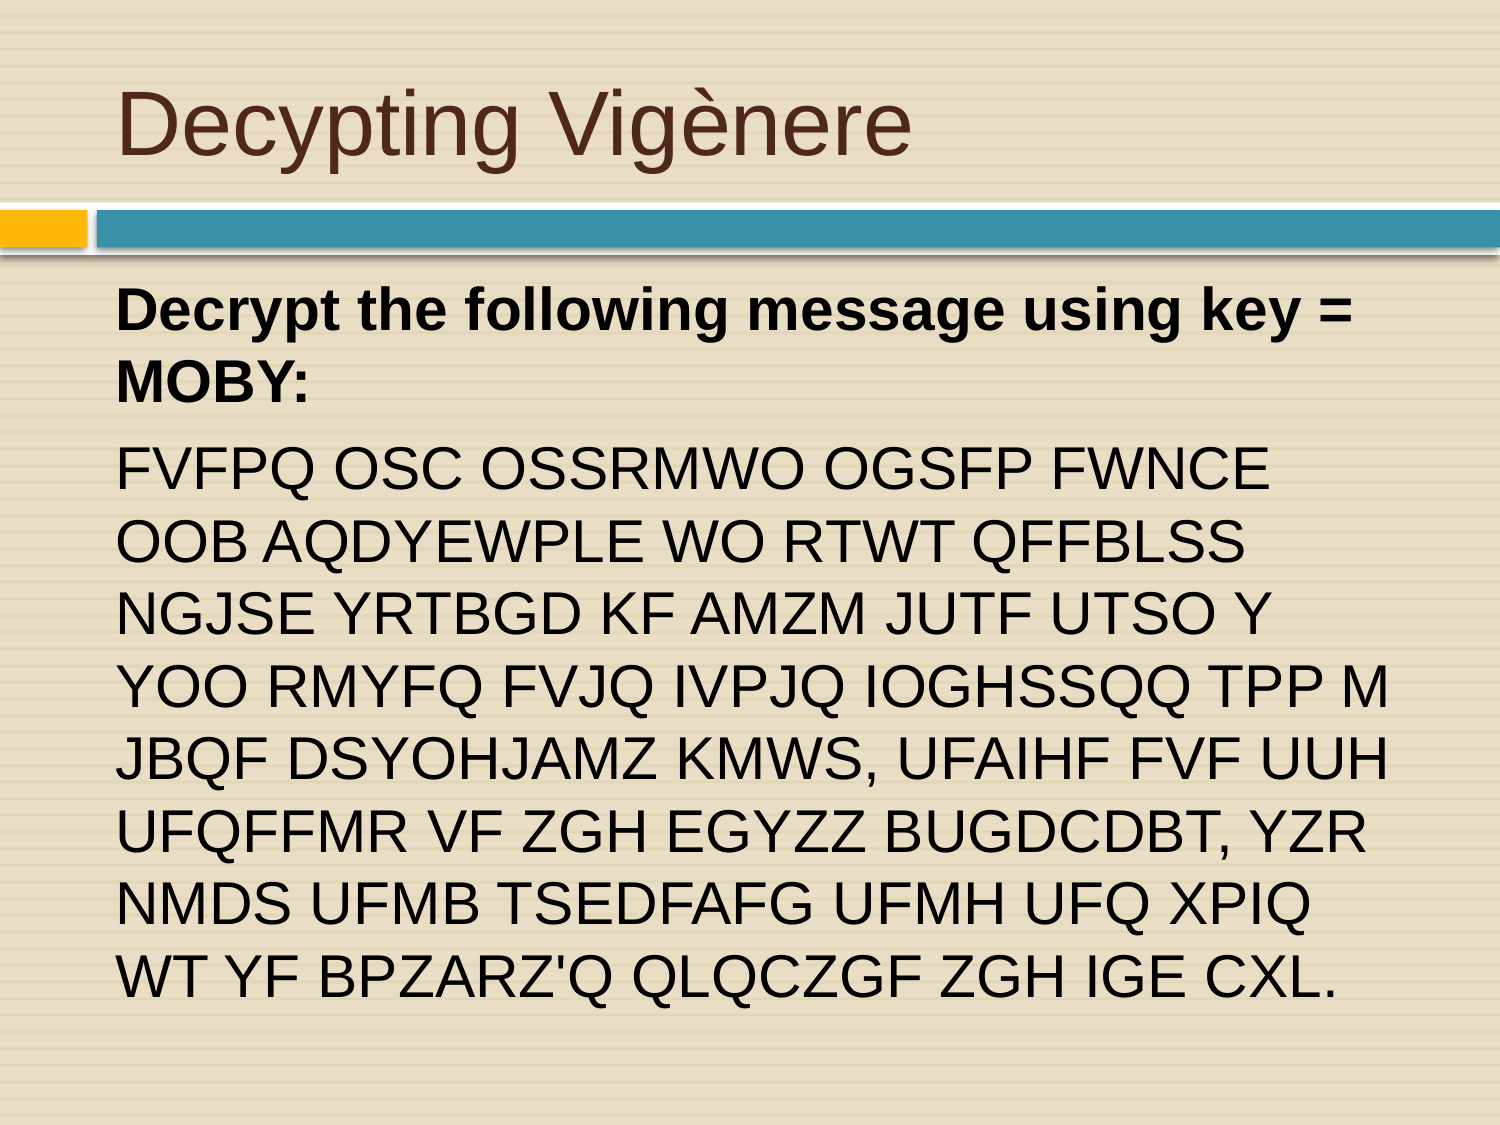

# Decypting Vigènere
Decrypt the following message using key = MOBY:
FVFPQ OSC OSSRMWO OGSFP FWNCE OOB AQDYEWPLE WO RTWT QFFBLSS NGJSE YRTBGD KF AMZM JUTF UTSO Y YOO RMYFQ FVJQ IVPJQ IOGHSSQQ TPP M JBQF DSYOHJAMZ KMWS, UFAIHF FVF UUH UFQFFMR VF ZGH EGYZZ BUGDCDBT, YZR NMDS UFMB TSEDFAFG UFMH UFQ XPIQ WT YF BPZARZ'Q QLQCZGF ZGH IGE CXL.